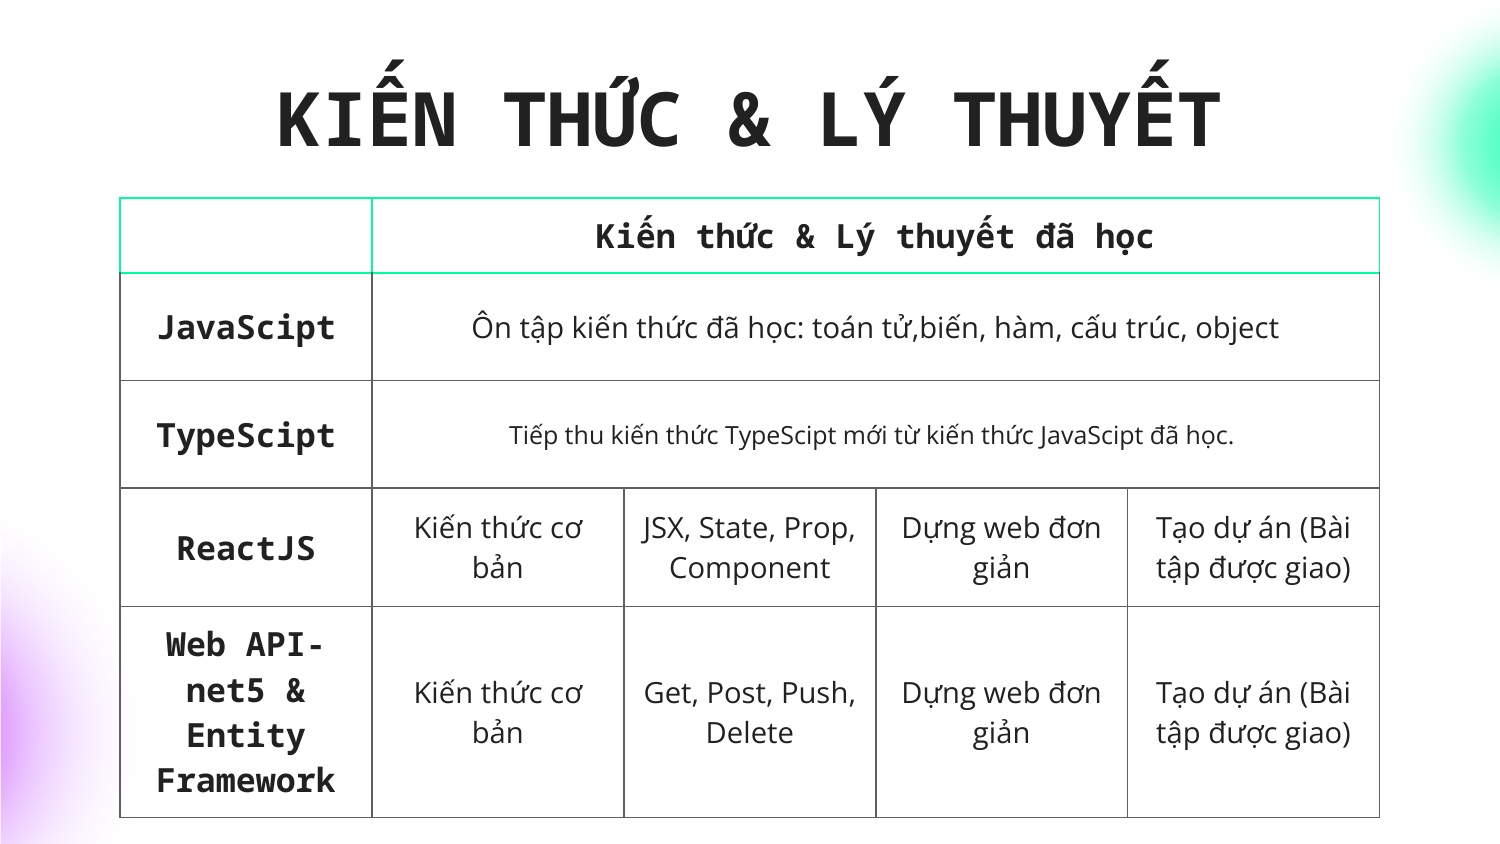

# KIẾN THỨC & LÝ THUYẾT
|  | Kiến thức & Lý thuyết đã học |  |  |  |
| --- | --- | --- | --- | --- |
| JavaScipt | Ôn tập kiến thức đã học: toán tử,biến, hàm, cấu trúc, object | F2 - Insert your own text | F3 - Insert your own text | F4 - Insert your own text |
| TypeScipt | Tiếp thu kiến thức TypeScipt mới từ kiến thức JavaScipt đã học. | C2 - Insert your own text | C3 - Insert your own text | C4 - Insert your own text |
| ReactJS | Kiến thức cơ bản | JSX, State, Prop, Component | Dựng web đơn giản | Tạo dự án (Bài tập được giao) |
| Web API-net5 & Entity Framework | Kiến thức cơ bản | Get, Post, Push, Delete | Dựng web đơn giản | Tạo dự án (Bài tập được giao) |